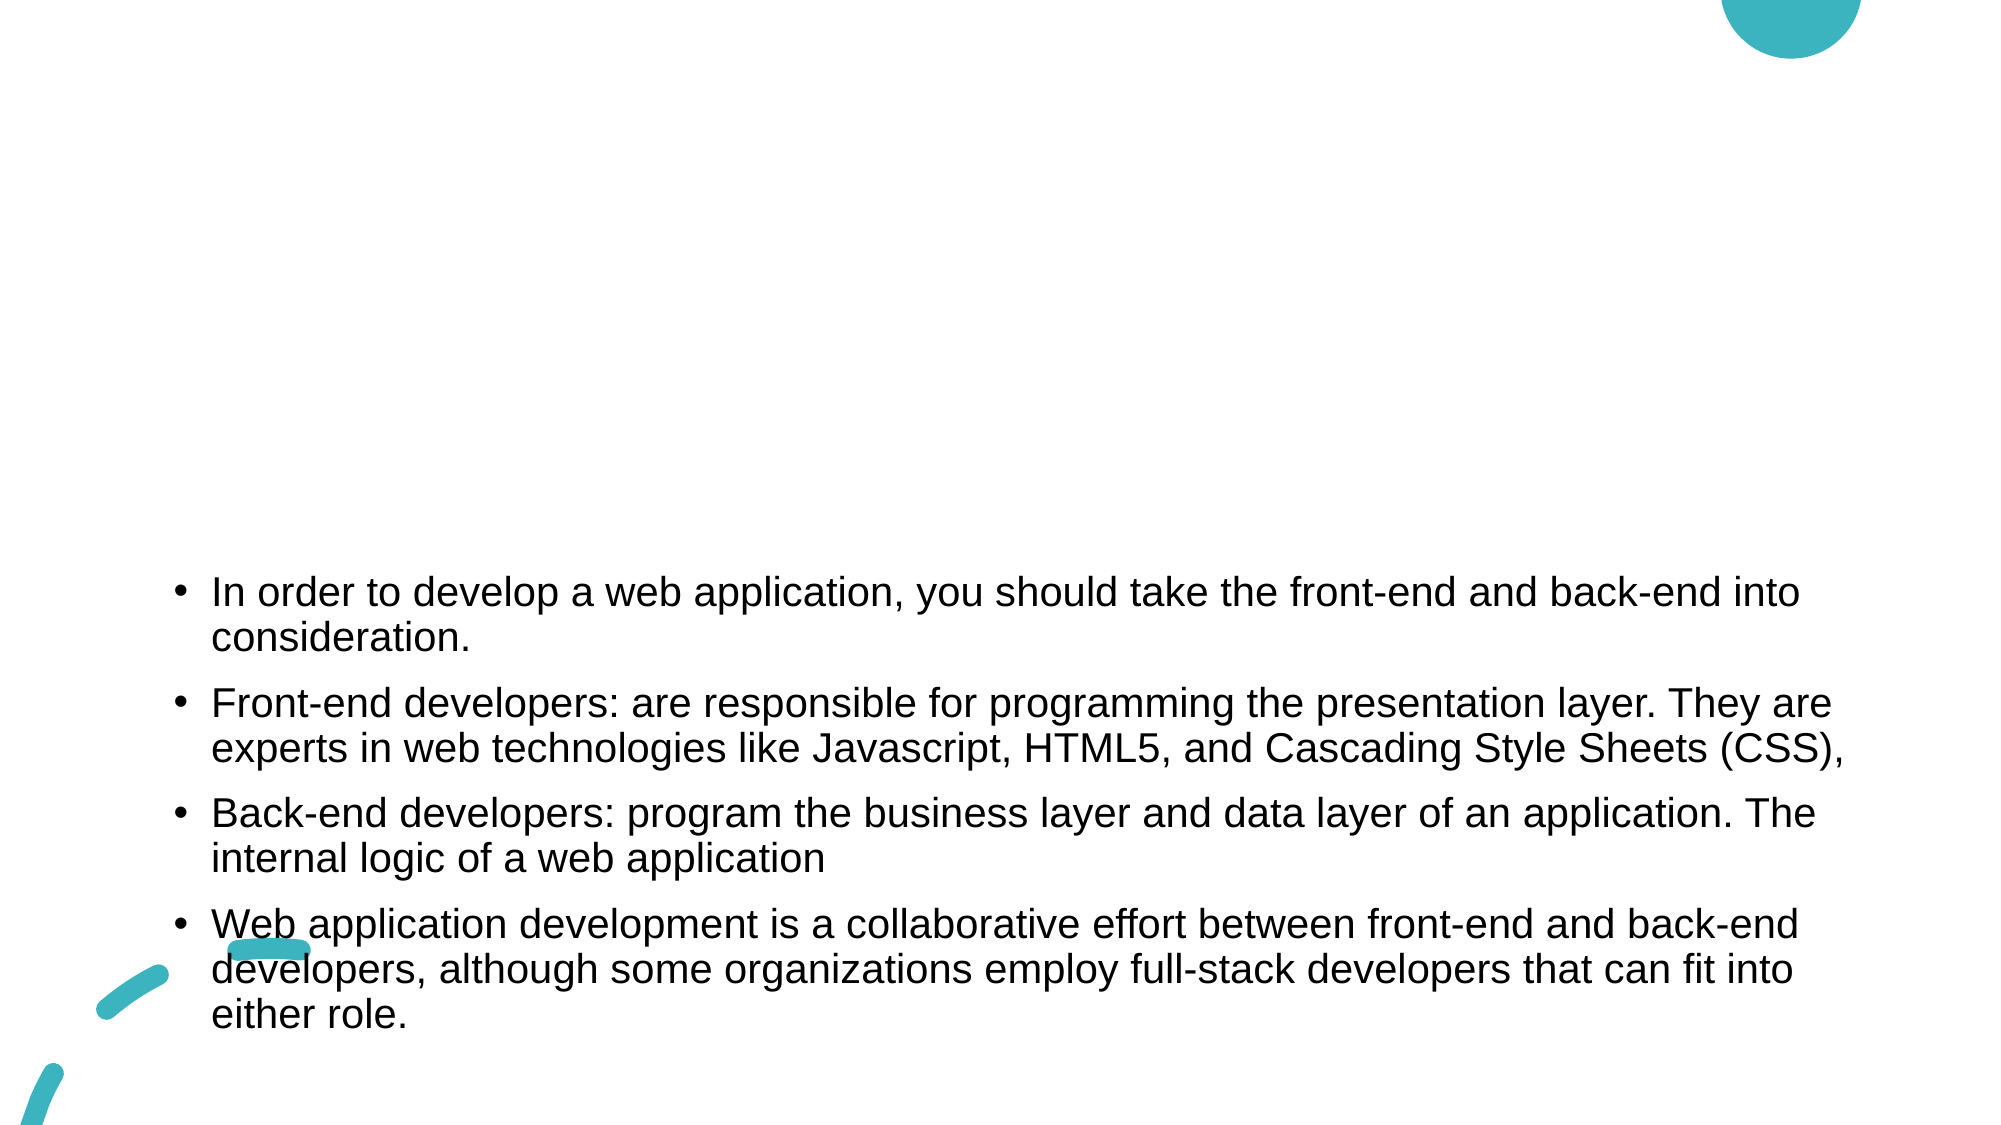

# relationships between front-end and back-end
In order to develop a web application, you should take the front-end and back-end into consideration.
Front-end developers: are responsible for programming the presentation layer. They are experts in web technologies like Javascript, HTML5, and Cascading Style Sheets (CSS),
Back-end developers: program the business layer and data layer of an application. The internal logic of a web application
Web application development is a collaborative effort between front-end and back-end developers, although some organizations employ full-stack developers that can fit into either role.